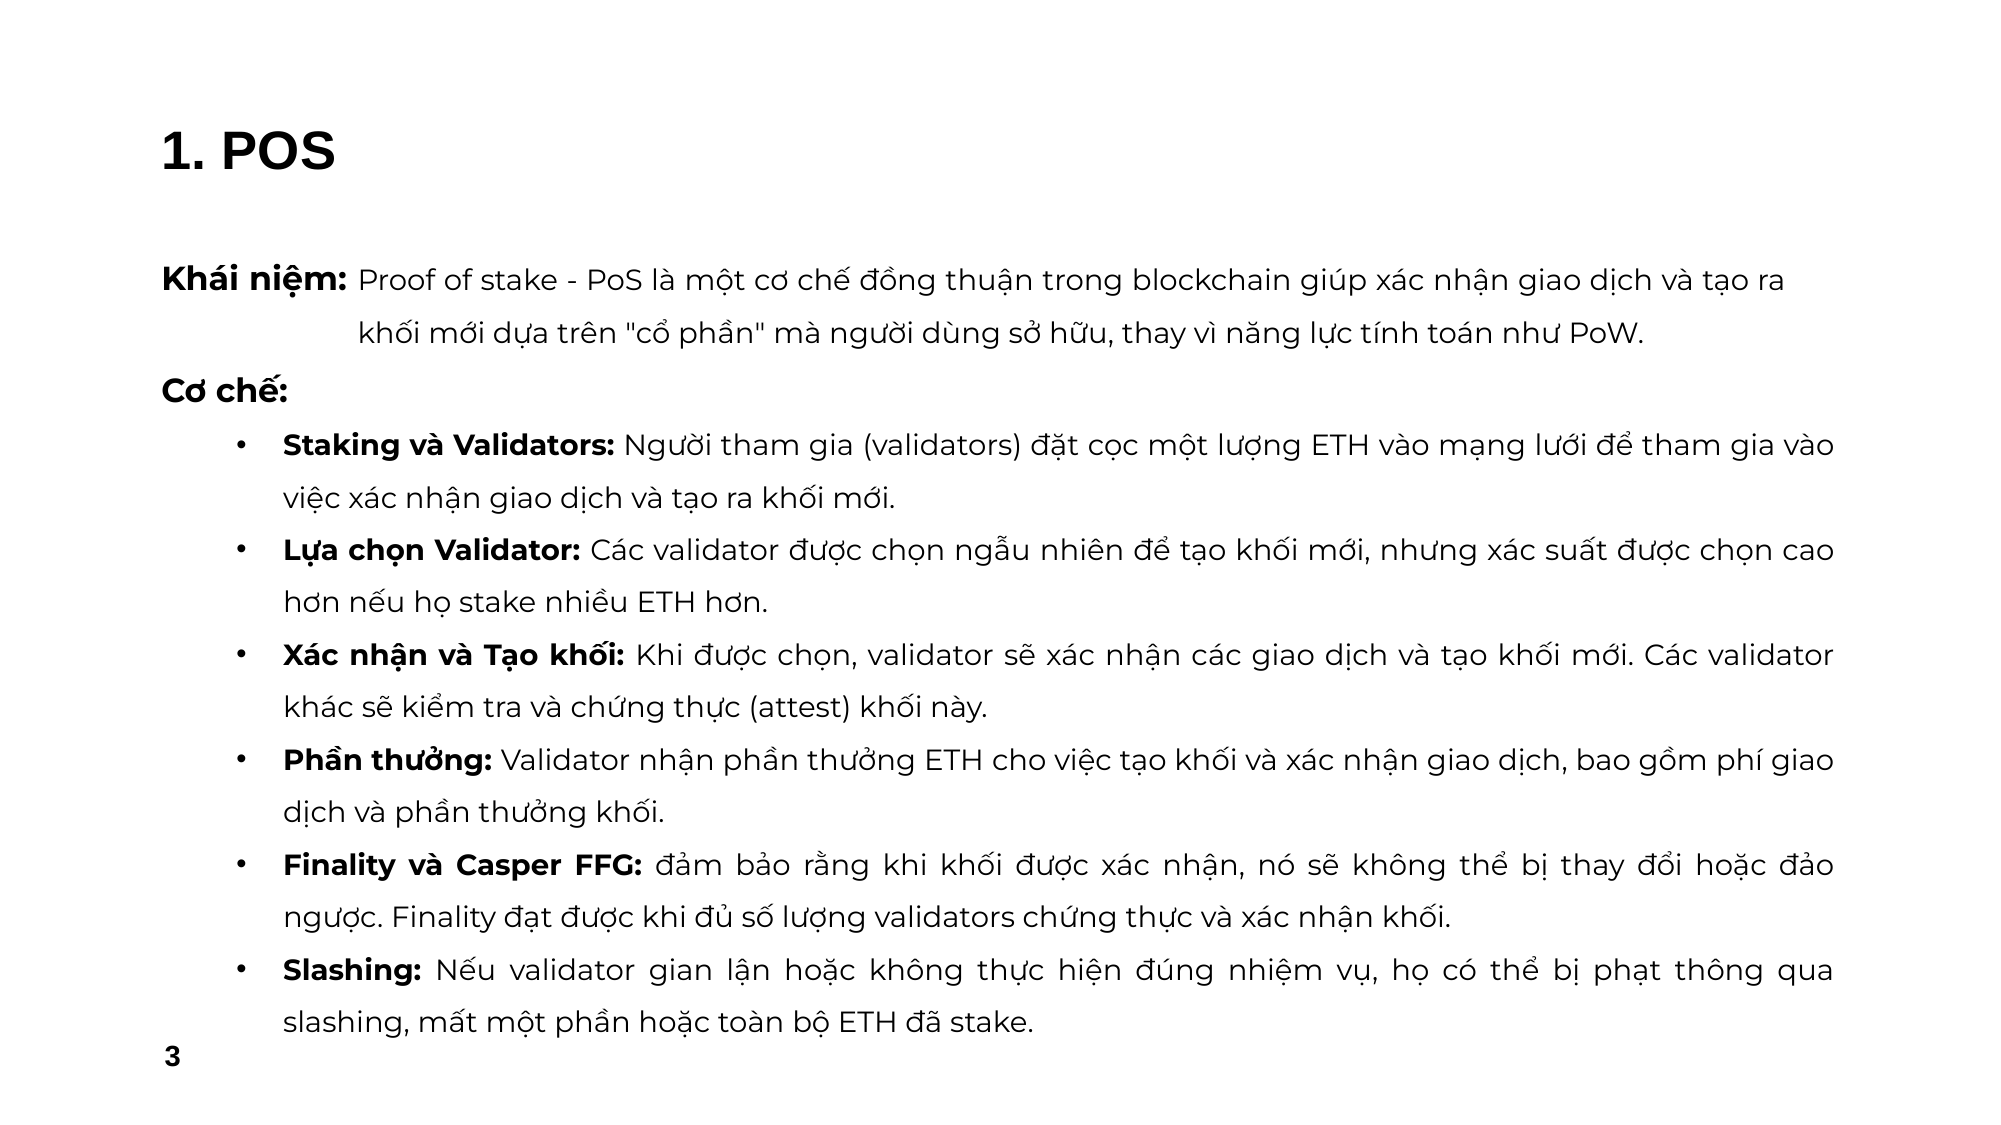

# 1. POS
Khái niệm: Proof of stake - PoS là một cơ chế đồng thuận trong blockchain giúp xác nhận giao dịch và tạo ra 	  	      khối mới dựa trên "cổ phần" mà người dùng sở hữu, thay vì năng lực tính toán như PoW.
Cơ chế:
Staking và Validators: Người tham gia (validators) đặt cọc một lượng ETH vào mạng lưới để tham gia vào việc xác nhận giao dịch và tạo ra khối mới.
Lựa chọn Validator: Các validator được chọn ngẫu nhiên để tạo khối mới, nhưng xác suất được chọn cao hơn nếu họ stake nhiều ETH hơn.
Xác nhận và Tạo khối: Khi được chọn, validator sẽ xác nhận các giao dịch và tạo khối mới. Các validator khác sẽ kiểm tra và chứng thực (attest) khối này.
Phần thưởng: Validator nhận phần thưởng ETH cho việc tạo khối và xác nhận giao dịch, bao gồm phí giao dịch và phần thưởng khối.
Finality và Casper FFG: đảm bảo rằng khi khối được xác nhận, nó sẽ không thể bị thay đổi hoặc đảo ngược. Finality đạt được khi đủ số lượng validators chứng thực và xác nhận khối.
Slashing: Nếu validator gian lận hoặc không thực hiện đúng nhiệm vụ, họ có thể bị phạt thông qua slashing, mất một phần hoặc toàn bộ ETH đã stake.
3